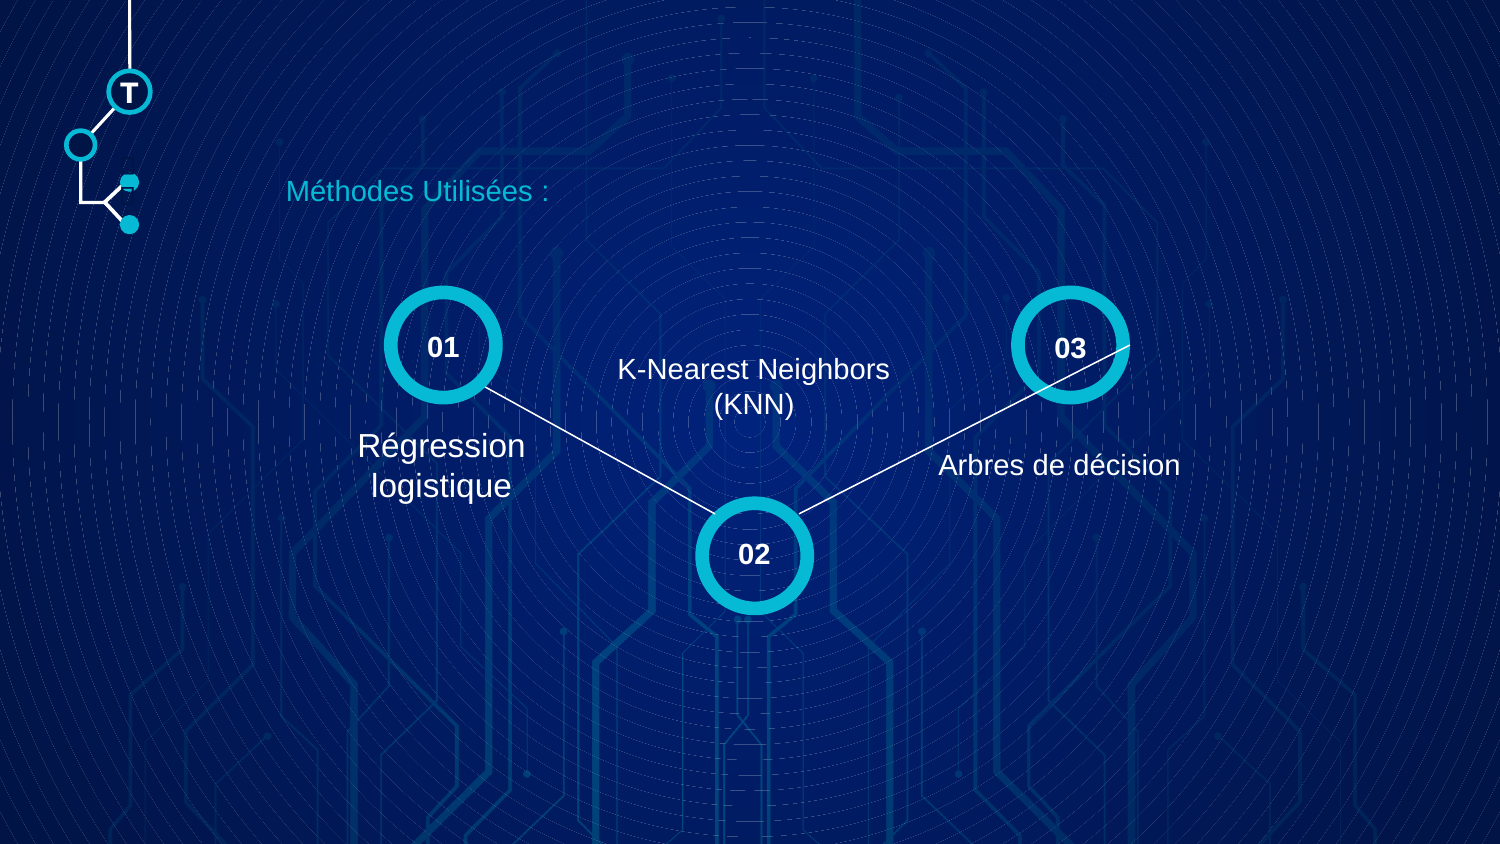

T
# Méthodes Utilisées :

🠺

🠺
01
03

K-Nearest Neighbors (KNN)
Régression logistique
Arbres de décision
02